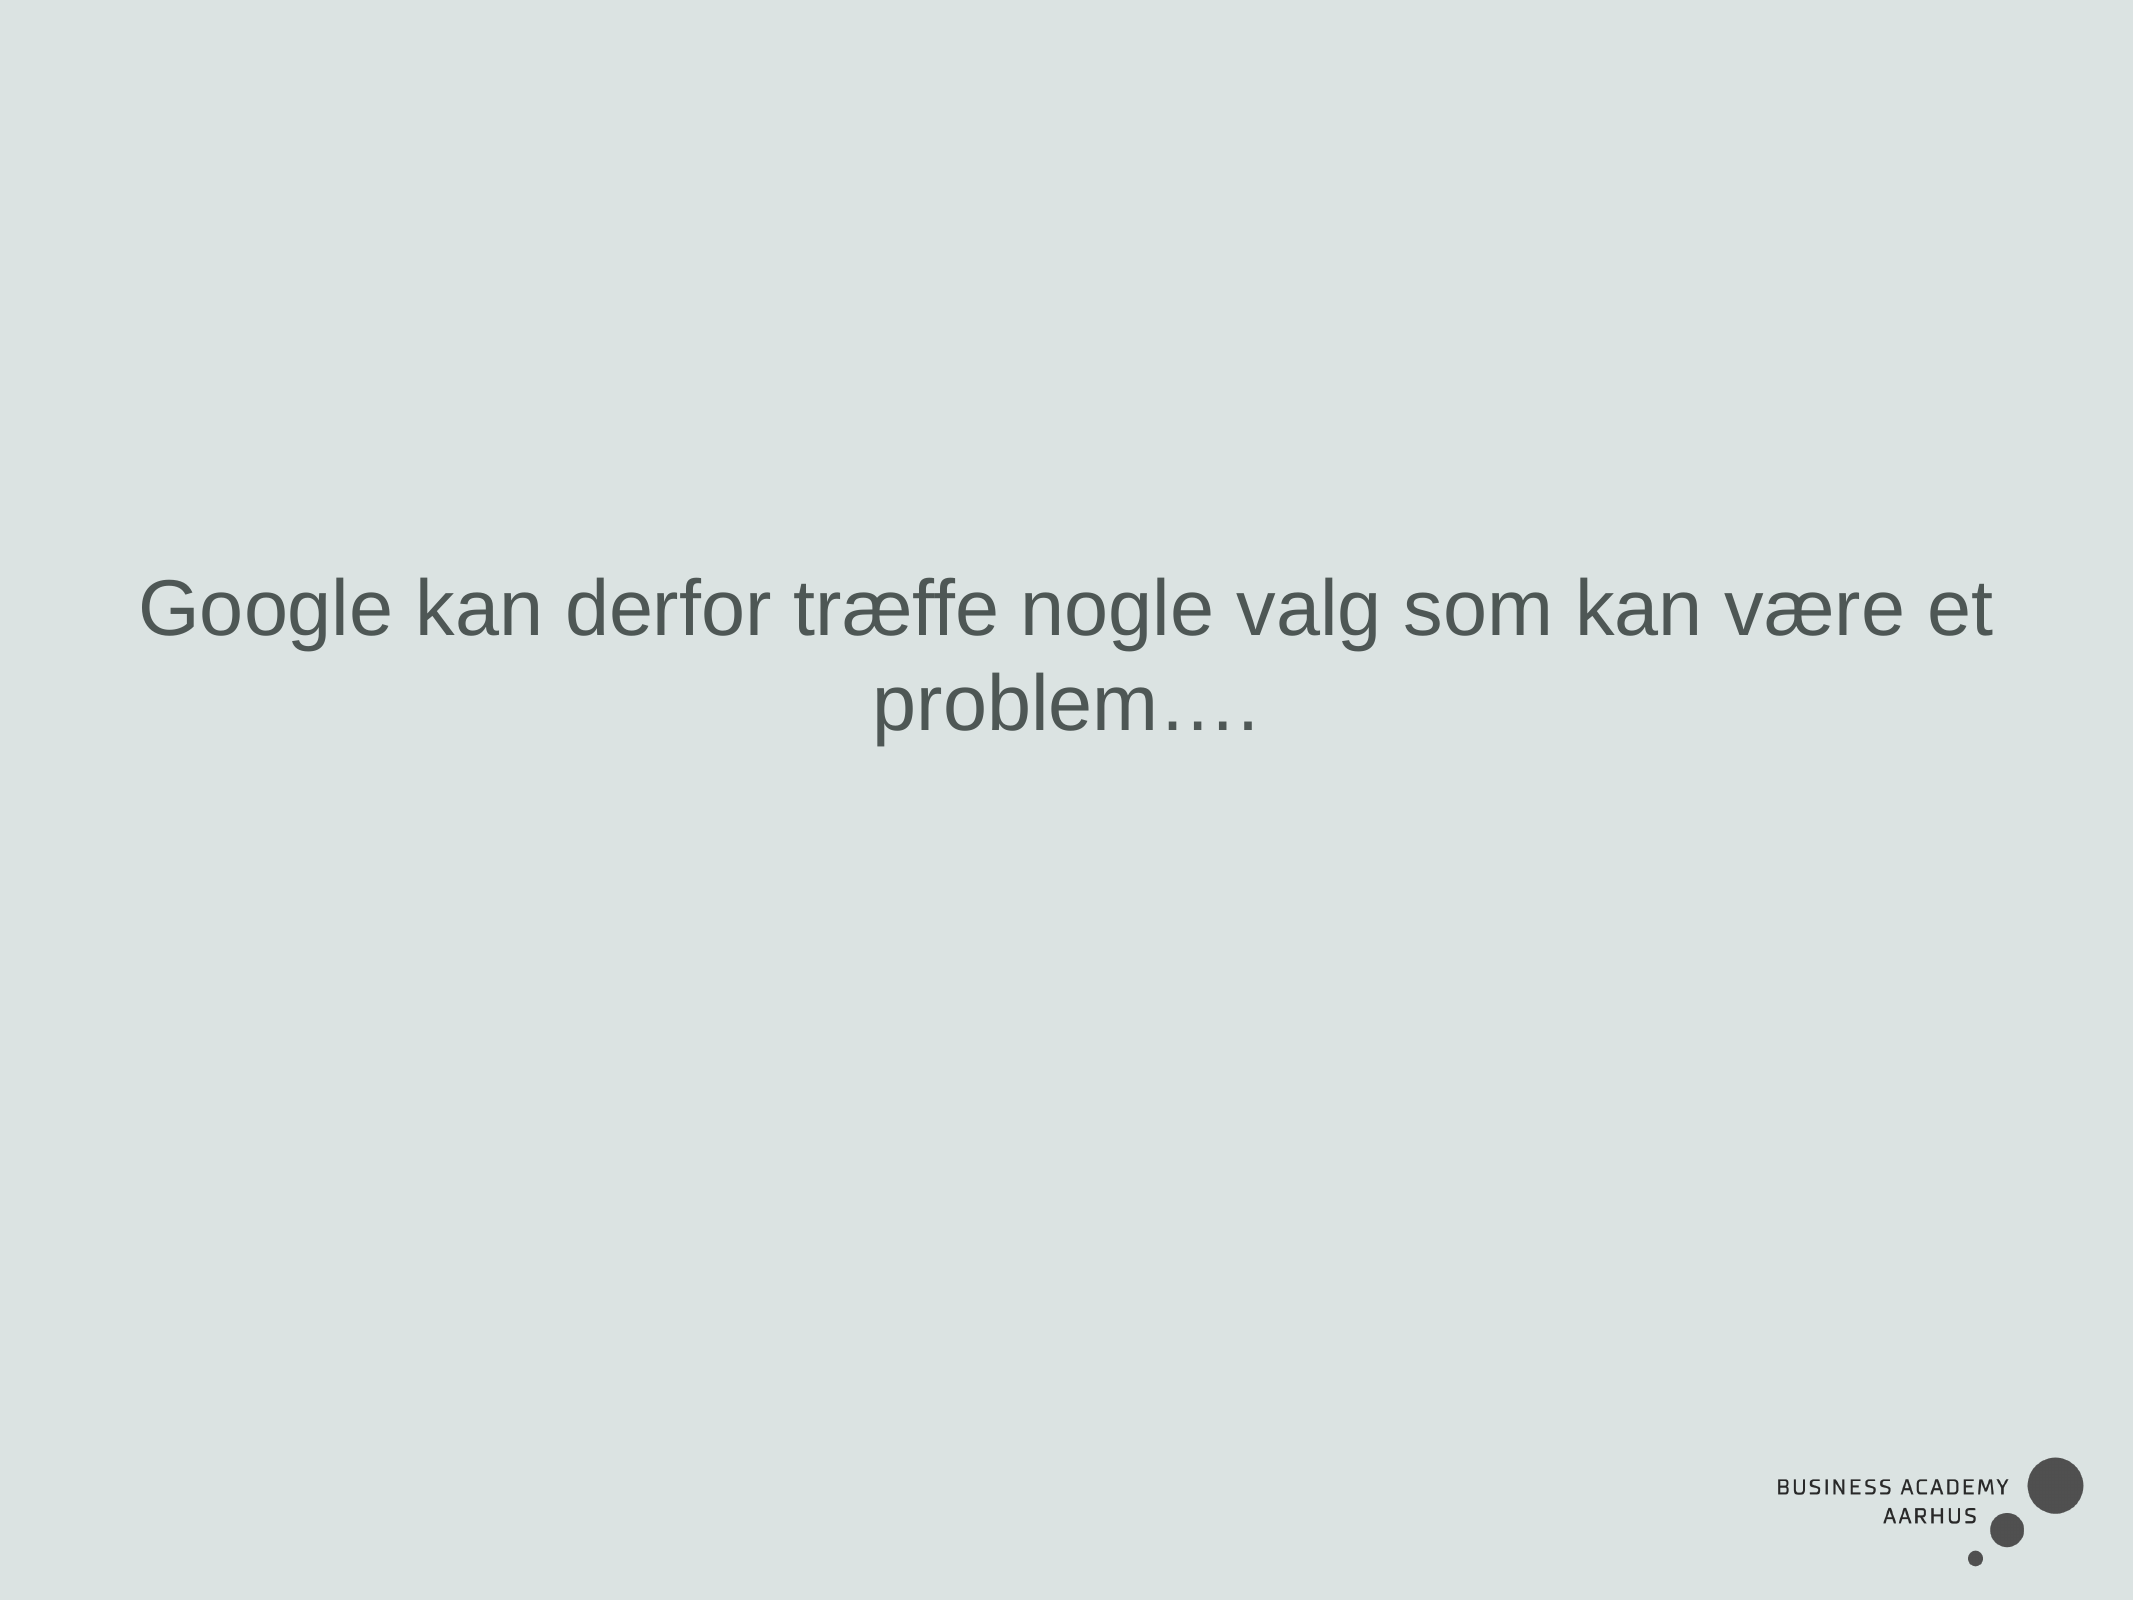

Google kan derfor træffe nogle valg som kan være et problem….